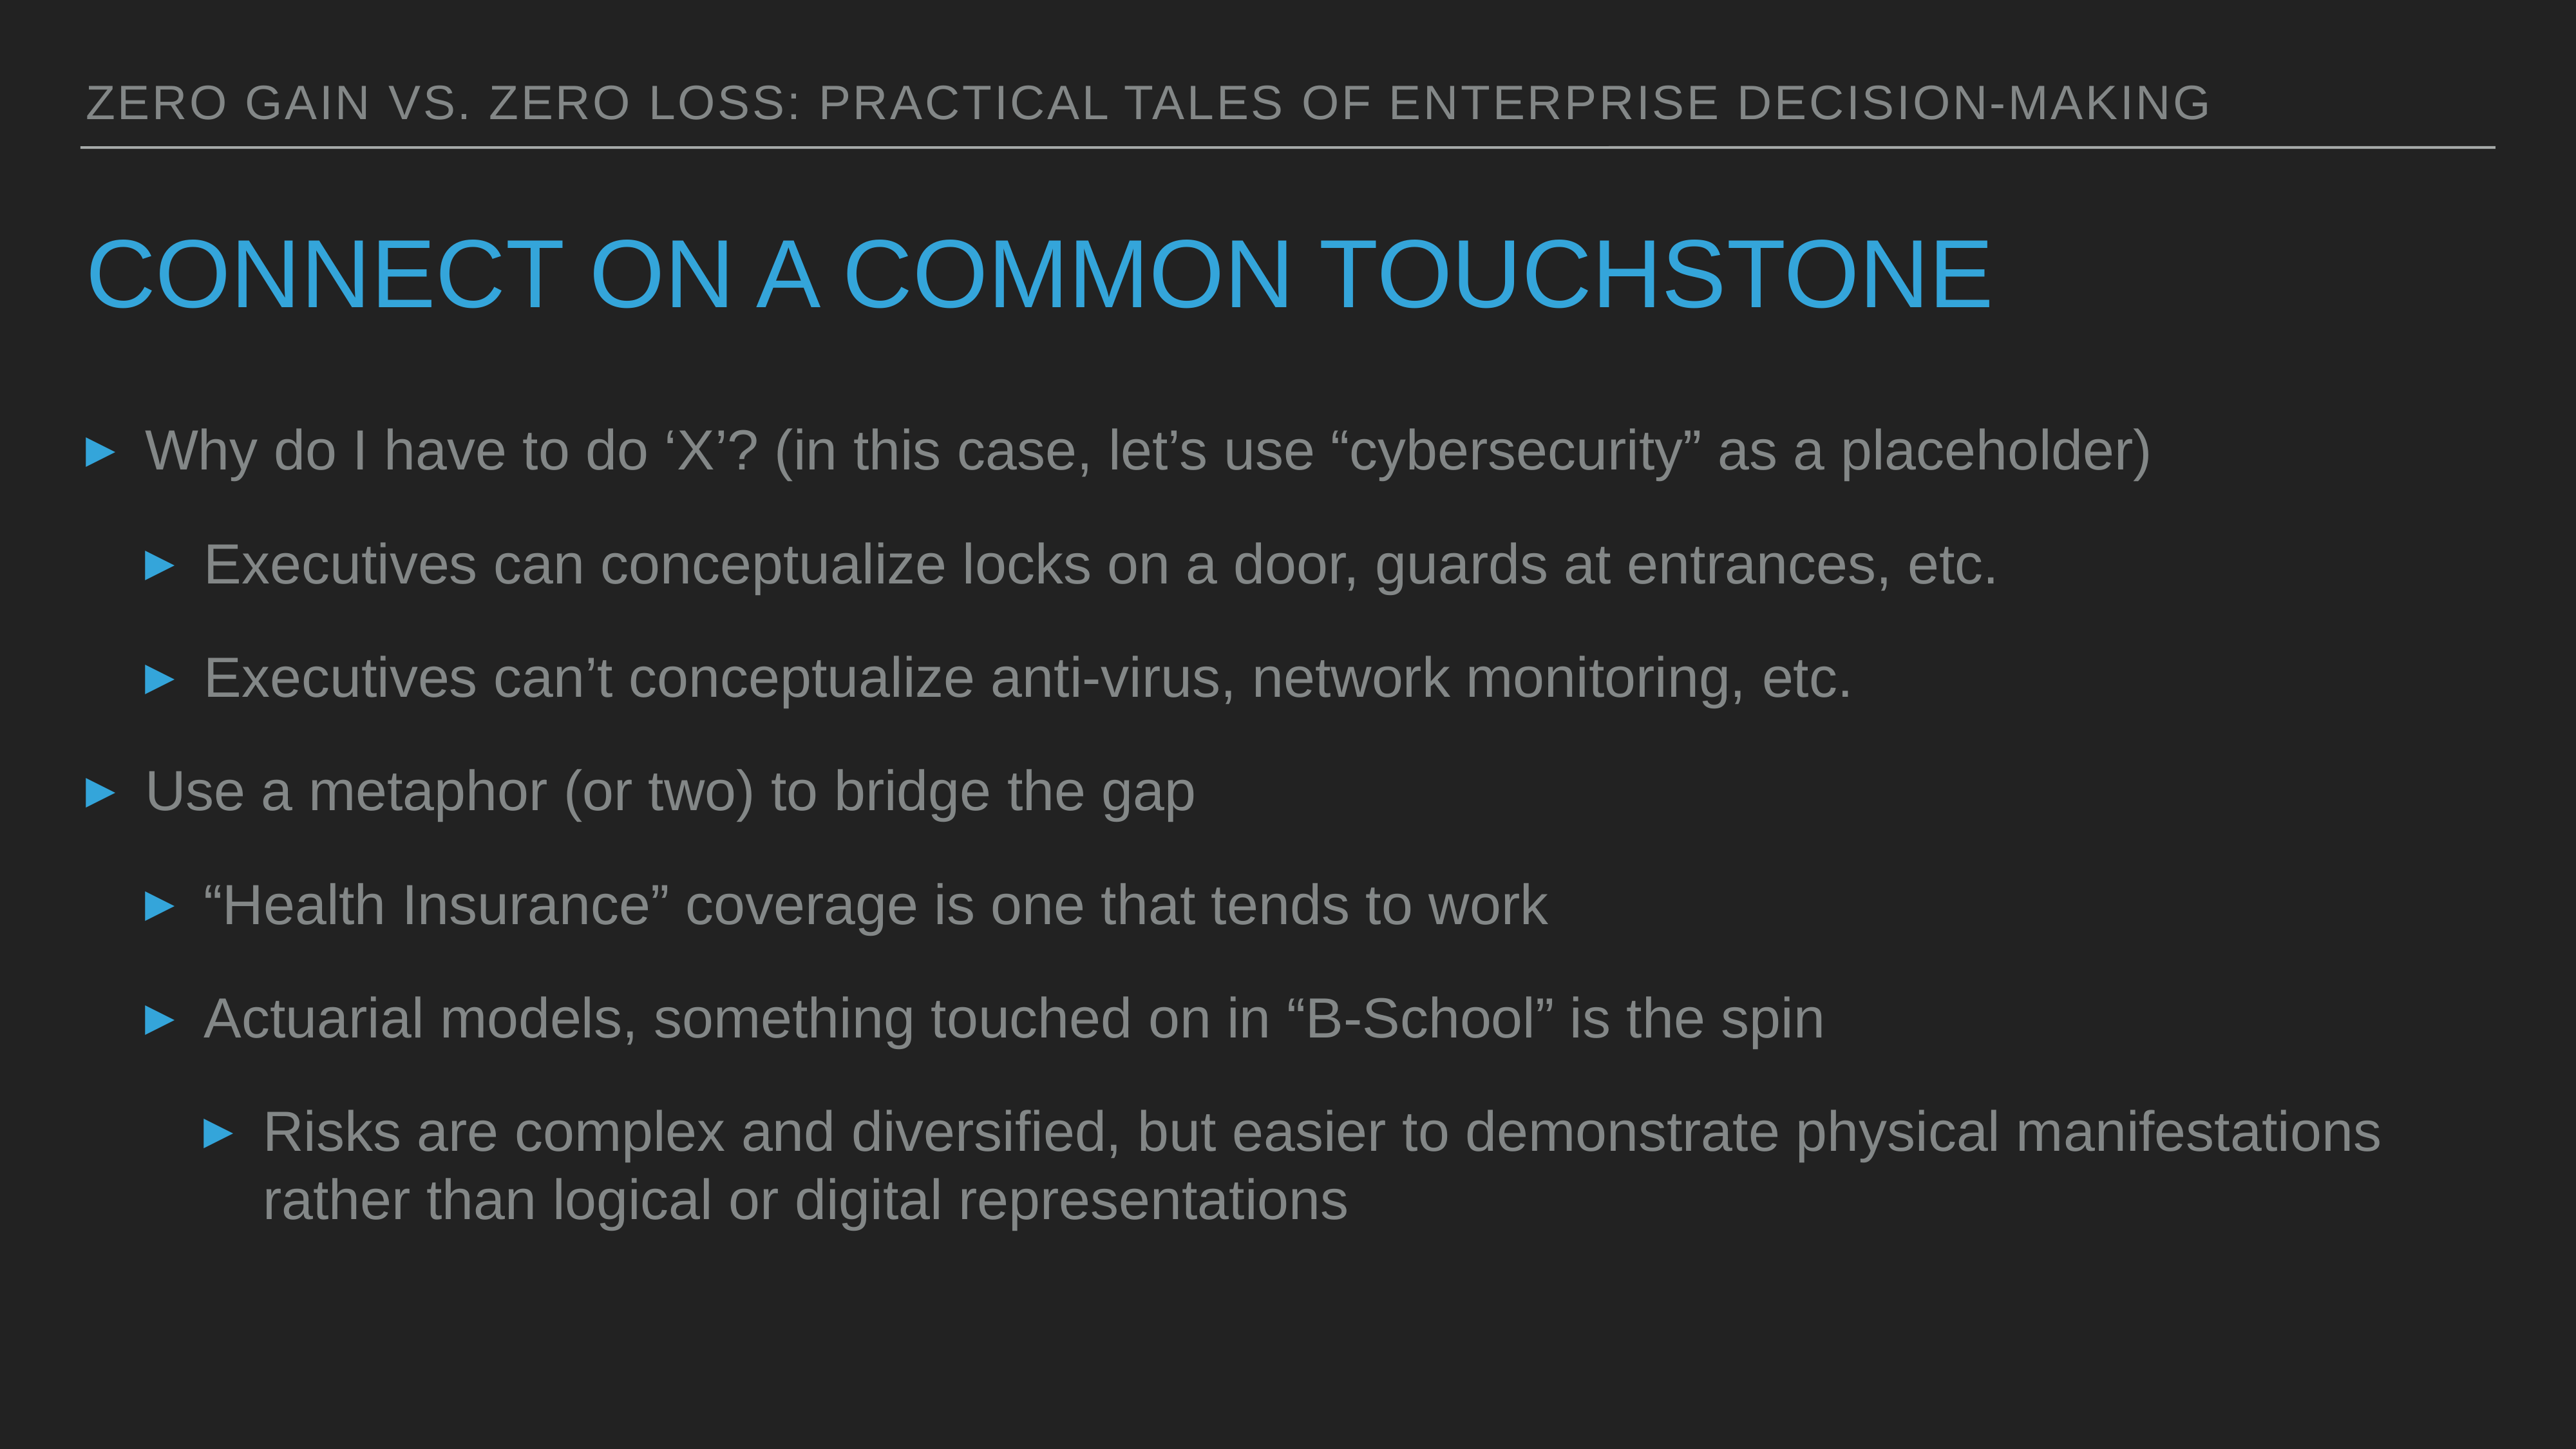

Zero Gain vs. Zero Loss: Practical Tales of Enterprise Decision-Making
# CONNECT ON A COMMON TOUCHSTONE
Why do I have to do ‘X’? (in this case, let’s use “cybersecurity” as a placeholder)
Executives can conceptualize locks on a door, guards at entrances, etc.
Executives can’t conceptualize anti-virus, network monitoring, etc.
Use a metaphor (or two) to bridge the gap
“Health Insurance” coverage is one that tends to work
Actuarial models, something touched on in “B-School” is the spin
Risks are complex and diversified, but easier to demonstrate physical manifestations rather than logical or digital representations